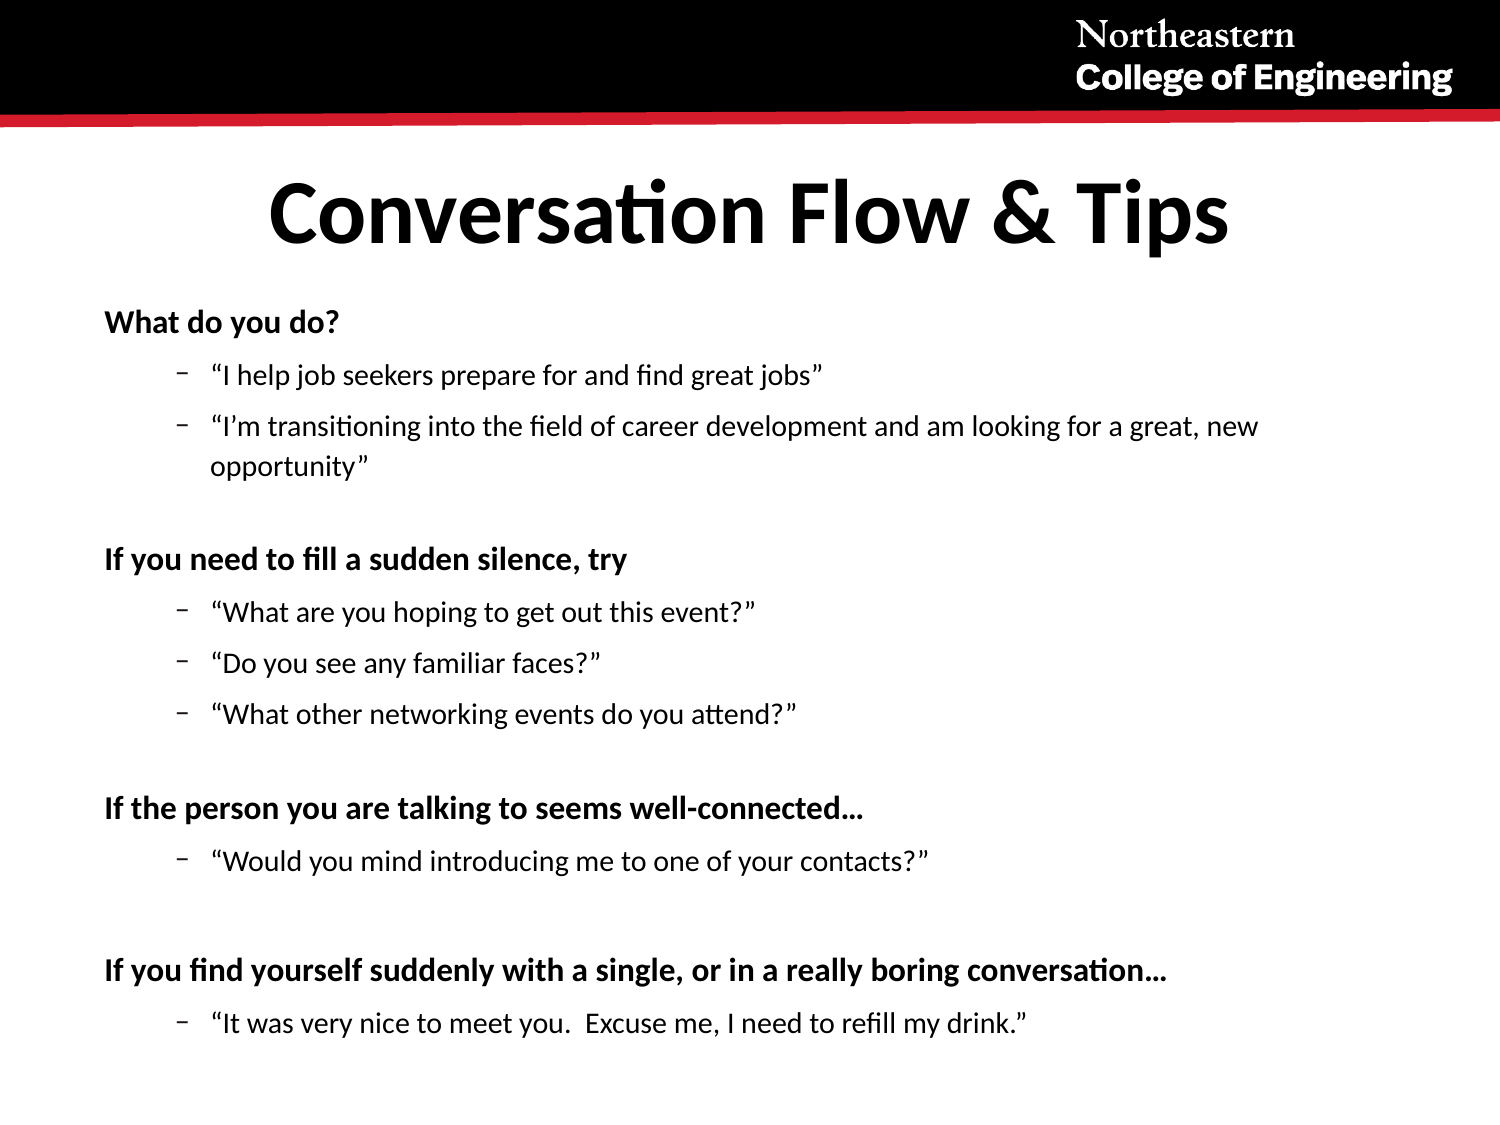

# Conversation Flow & Tips
What do you do?
“I help job seekers prepare for and find great jobs”
“I’m transitioning into the field of career development and am looking for a great, new opportunity”
If you need to fill a sudden silence, try
“What are you hoping to get out this event?”
“Do you see any familiar faces?”
“What other networking events do you attend?”
If the person you are talking to seems well-connected…
“Would you mind introducing me to one of your contacts?”

If you find yourself suddenly with a single, or in a really boring conversation…
“It was very nice to meet you.  Excuse me, I need to refill my drink.”